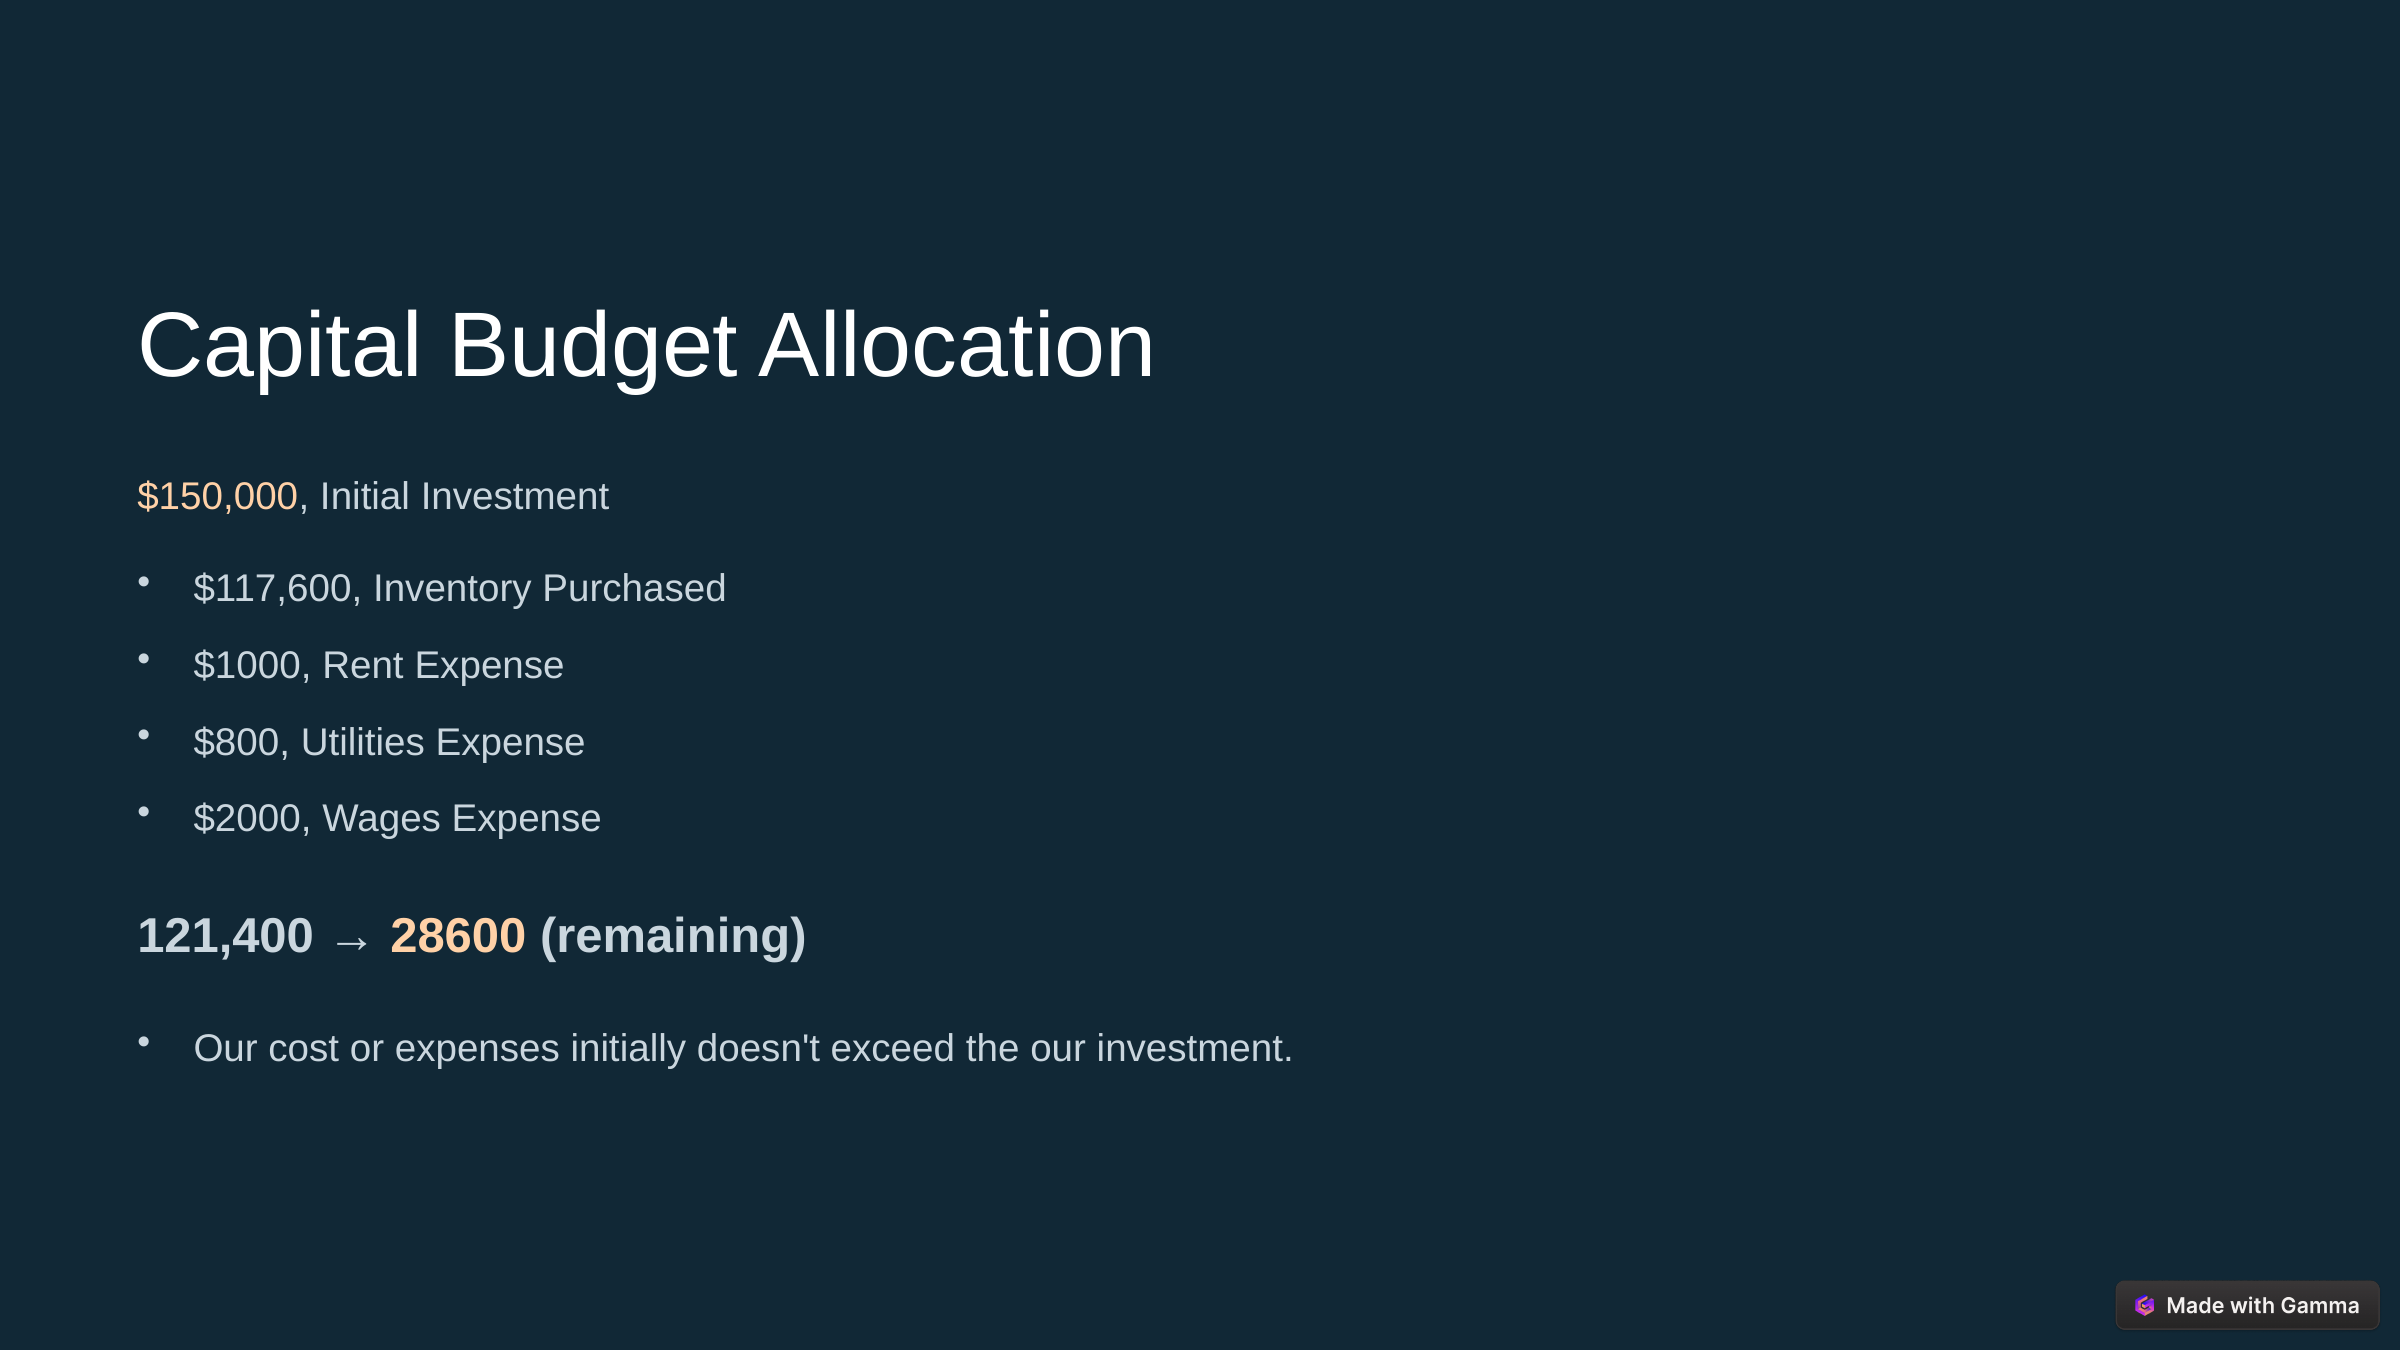

Capital Budget Allocation
$150,000, Initial Investment
$117,600, Inventory Purchased
$1000, Rent Expense
$800, Utilities Expense
$2000, Wages Expense
121,400 → 28600 (remaining)
Our cost or expenses initially doesn't exceed the our investment.